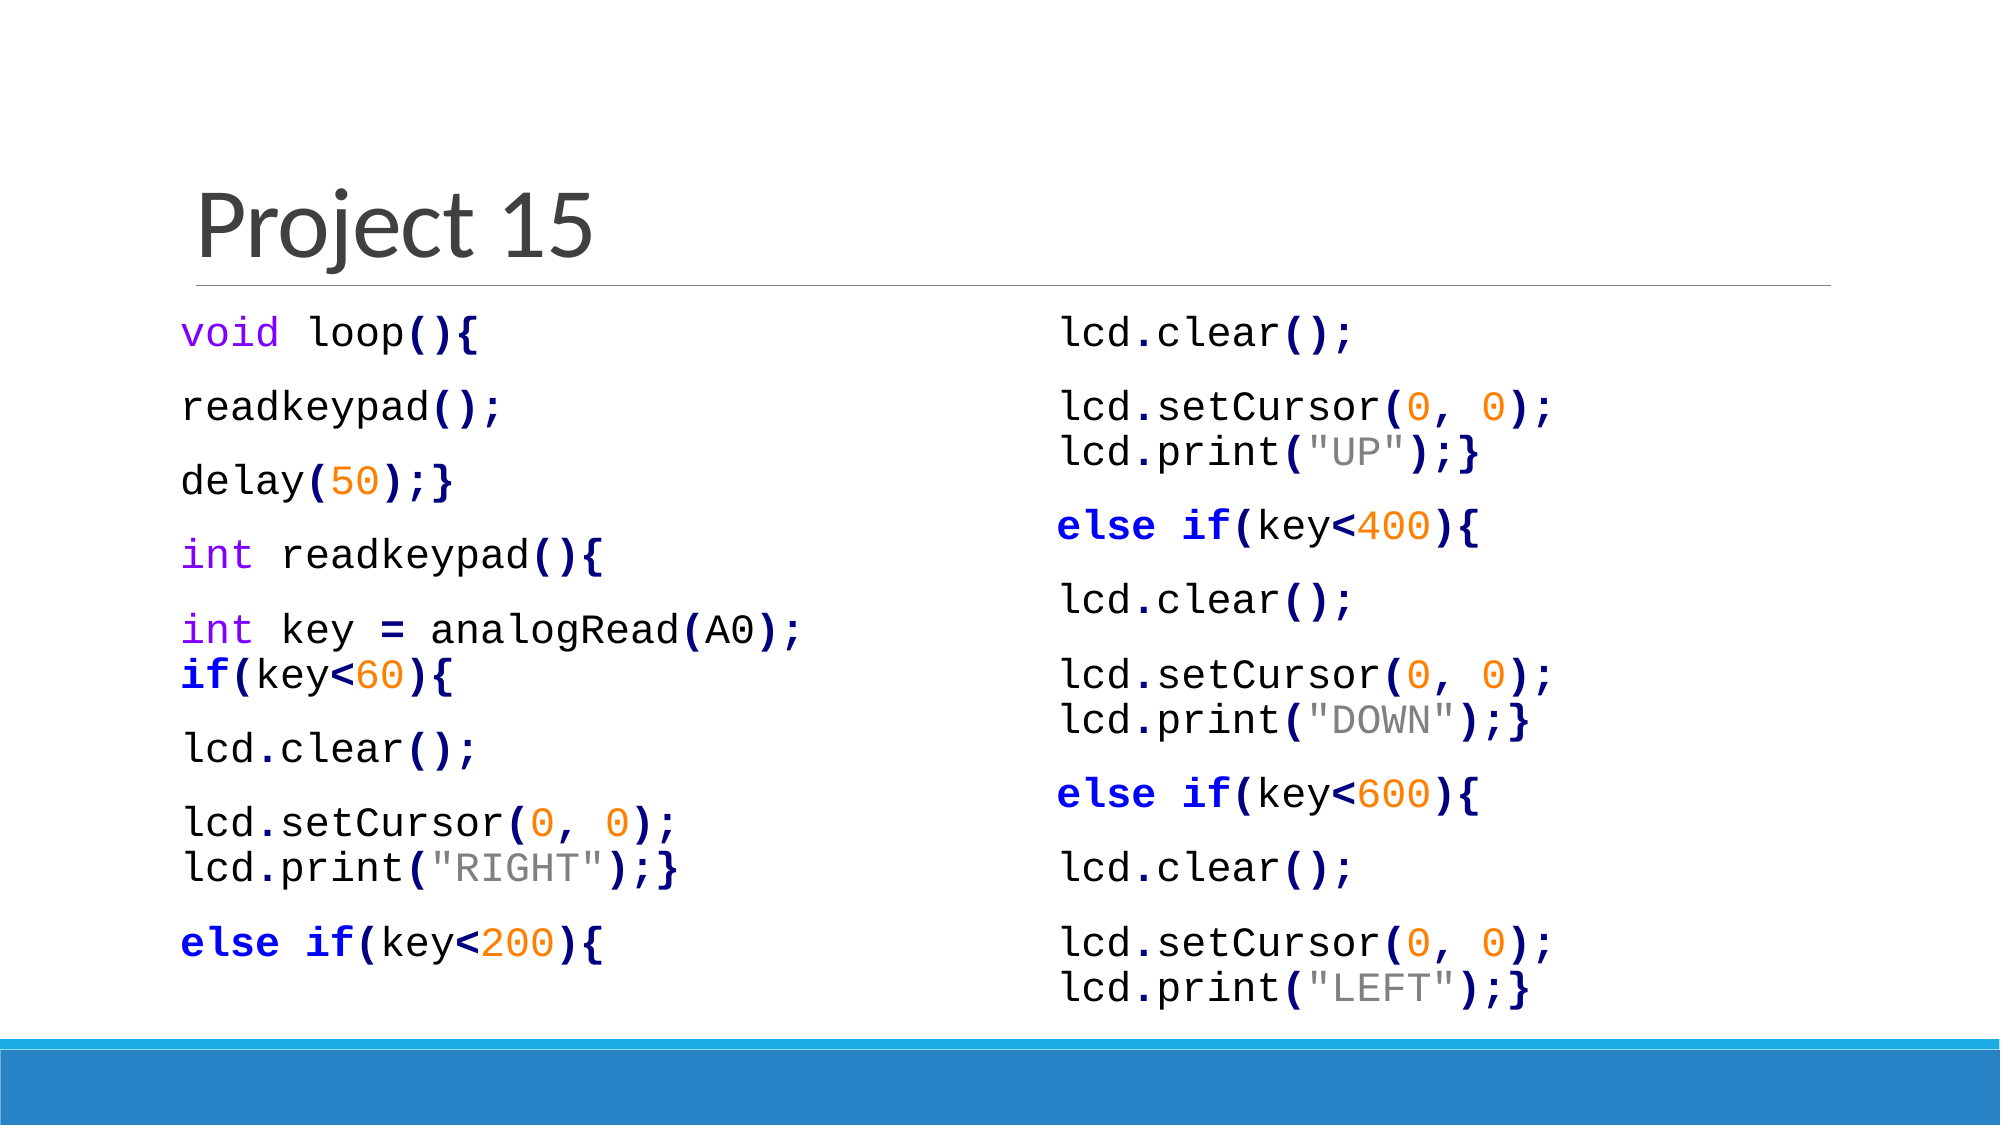

# Project 15
void loop(){
readkeypad();
delay(50);}
int readkeypad(){
int key = analogRead(A0); if(key<60){
lcd.clear();
lcd.setCursor(0, 0); lcd.print("RIGHT");}
else if(key<200){
lcd.clear();
lcd.setCursor(0, 0); lcd.print("UP");}
else if(key<400){
lcd.clear();
lcd.setCursor(0, 0); lcd.print("DOWN");}
else if(key<600){
lcd.clear();
lcd.setCursor(0, 0); lcd.print("LEFT");}